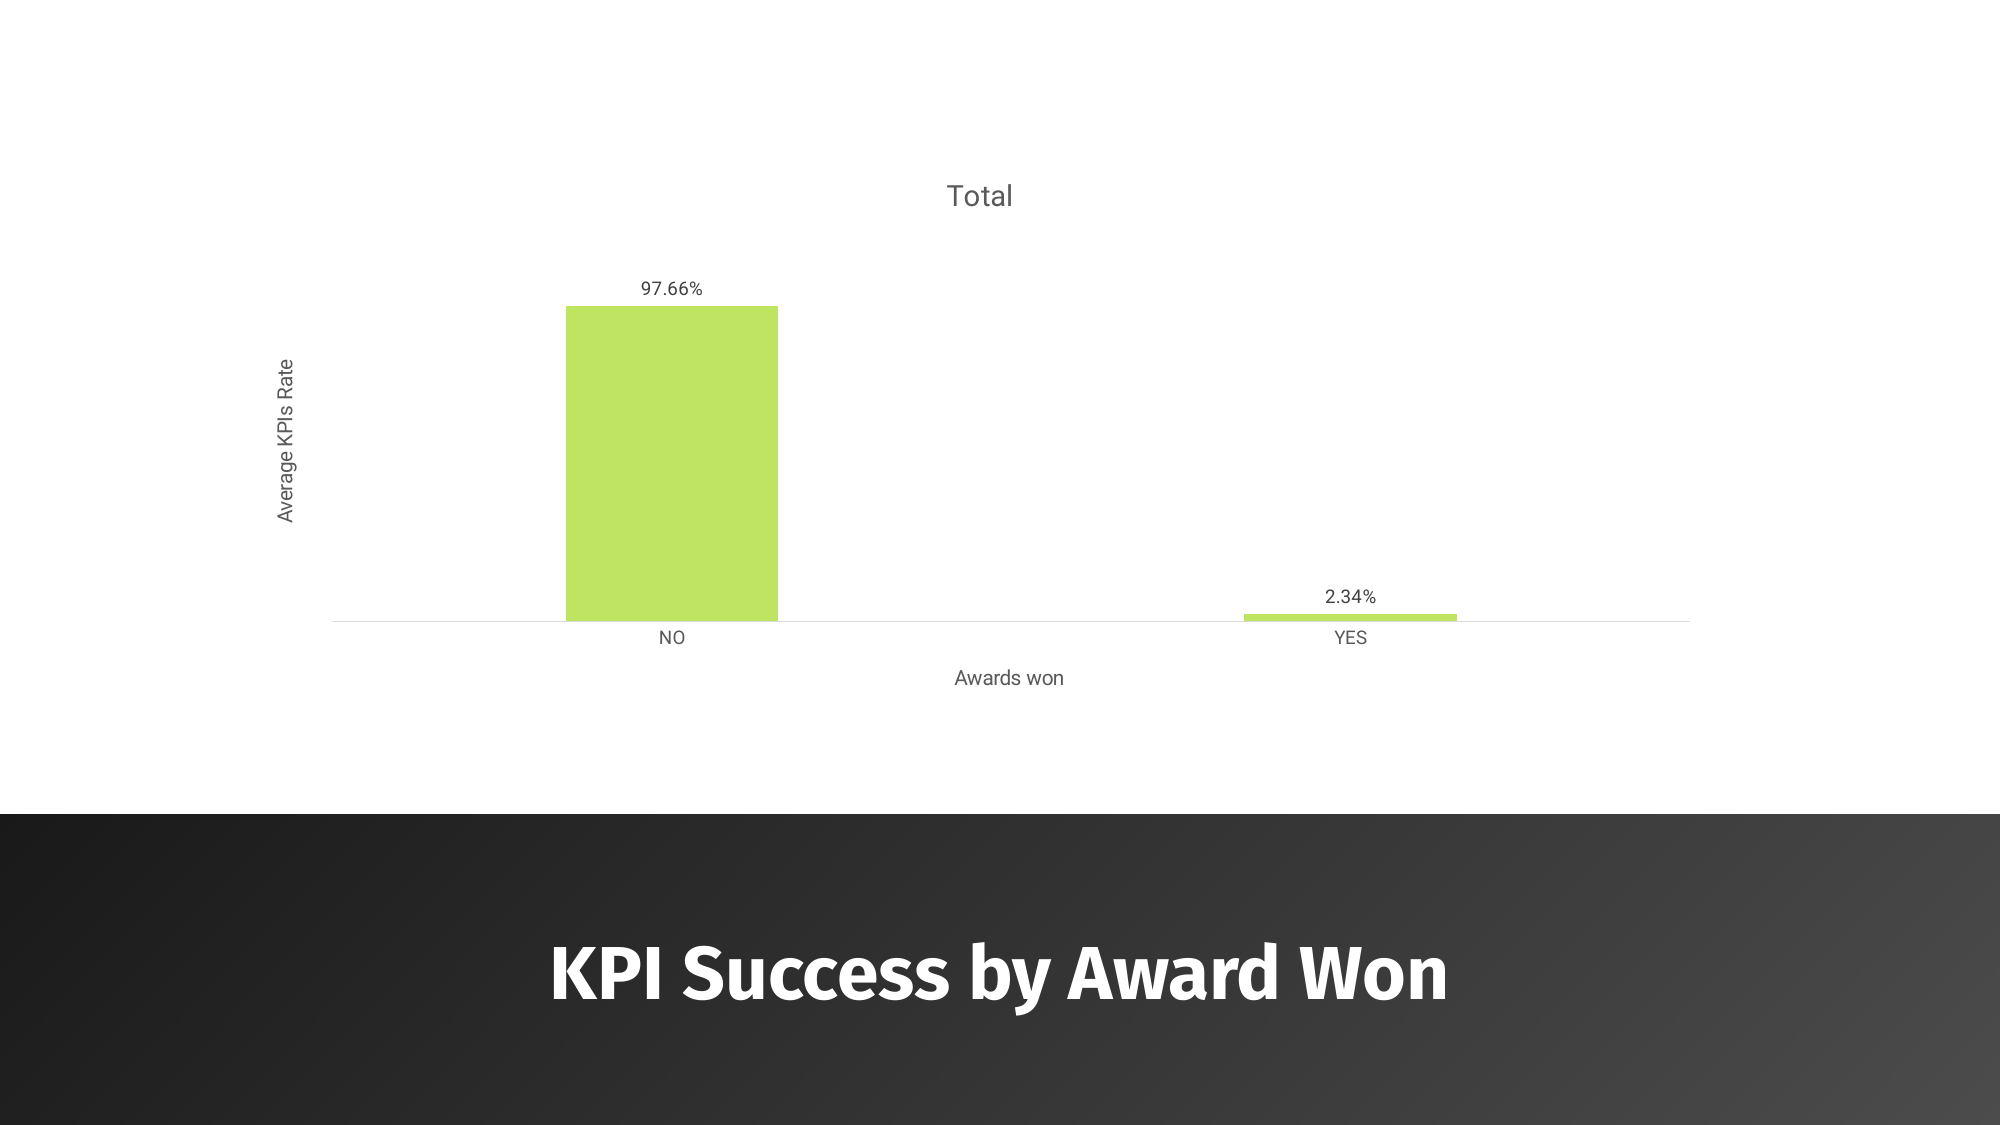

### Chart:

| Category | Total |
|---|---|
| NO | 0.9766280004594005 |
| YES | 0.023371999540599517 |
KPI Success by Award Won